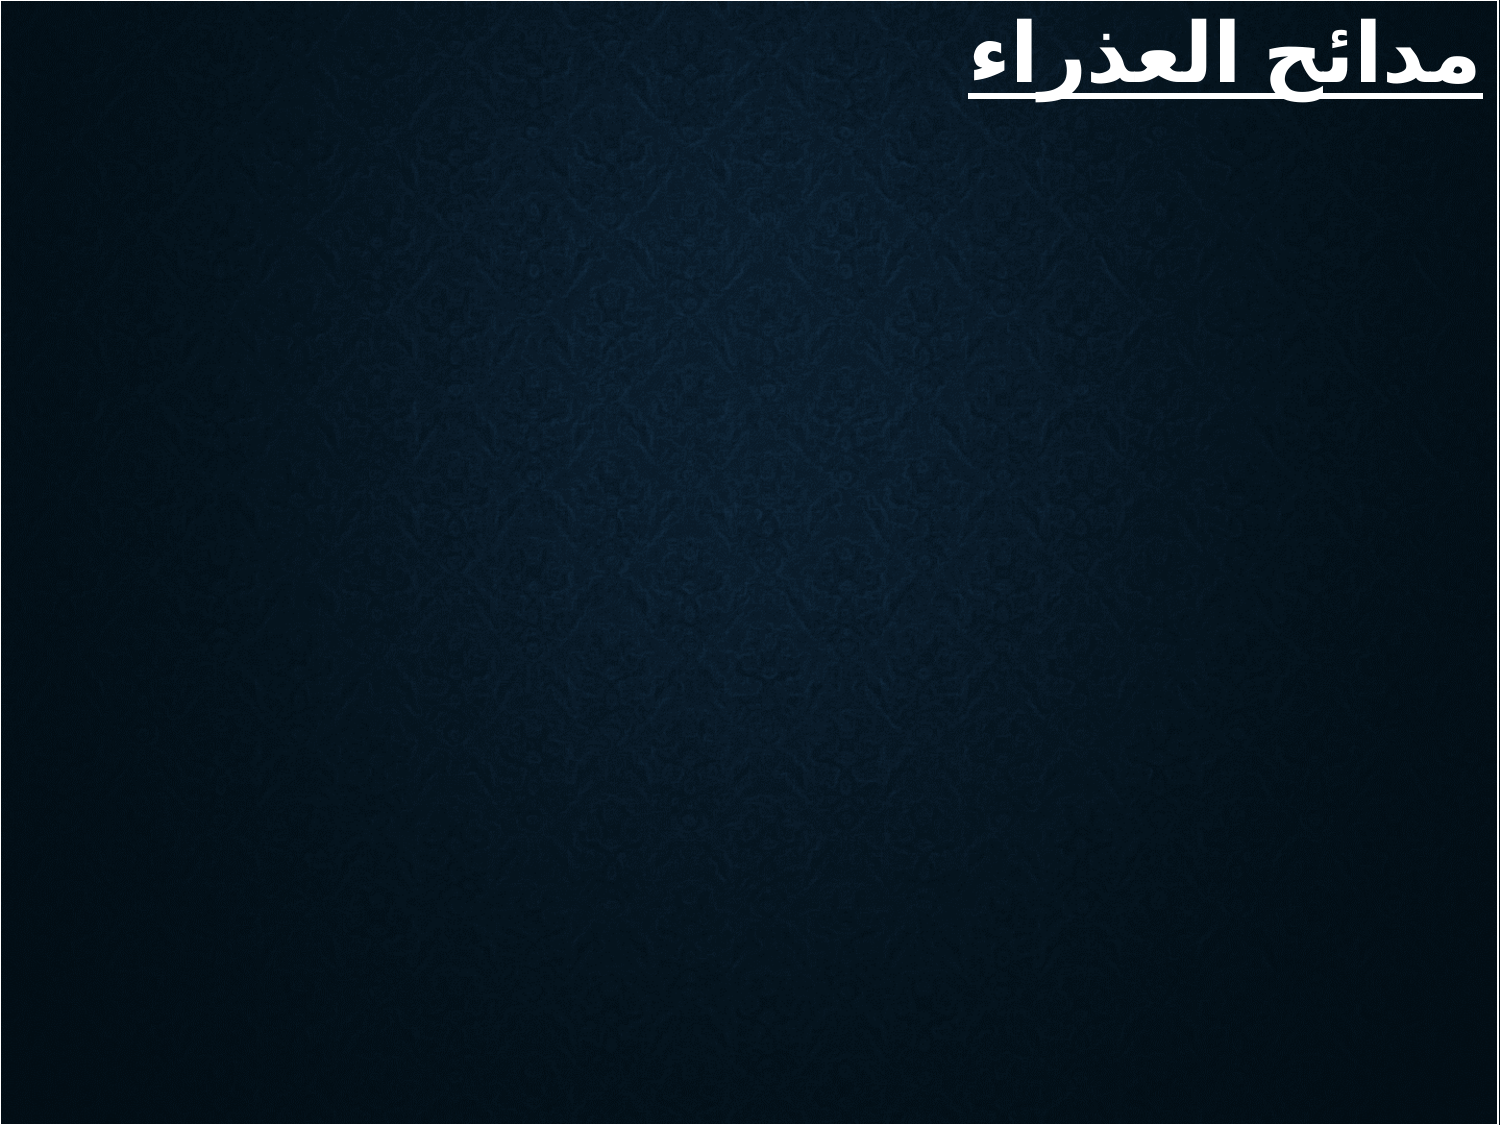

| مدائح العذراء |
| --- |
# الفصل السابع